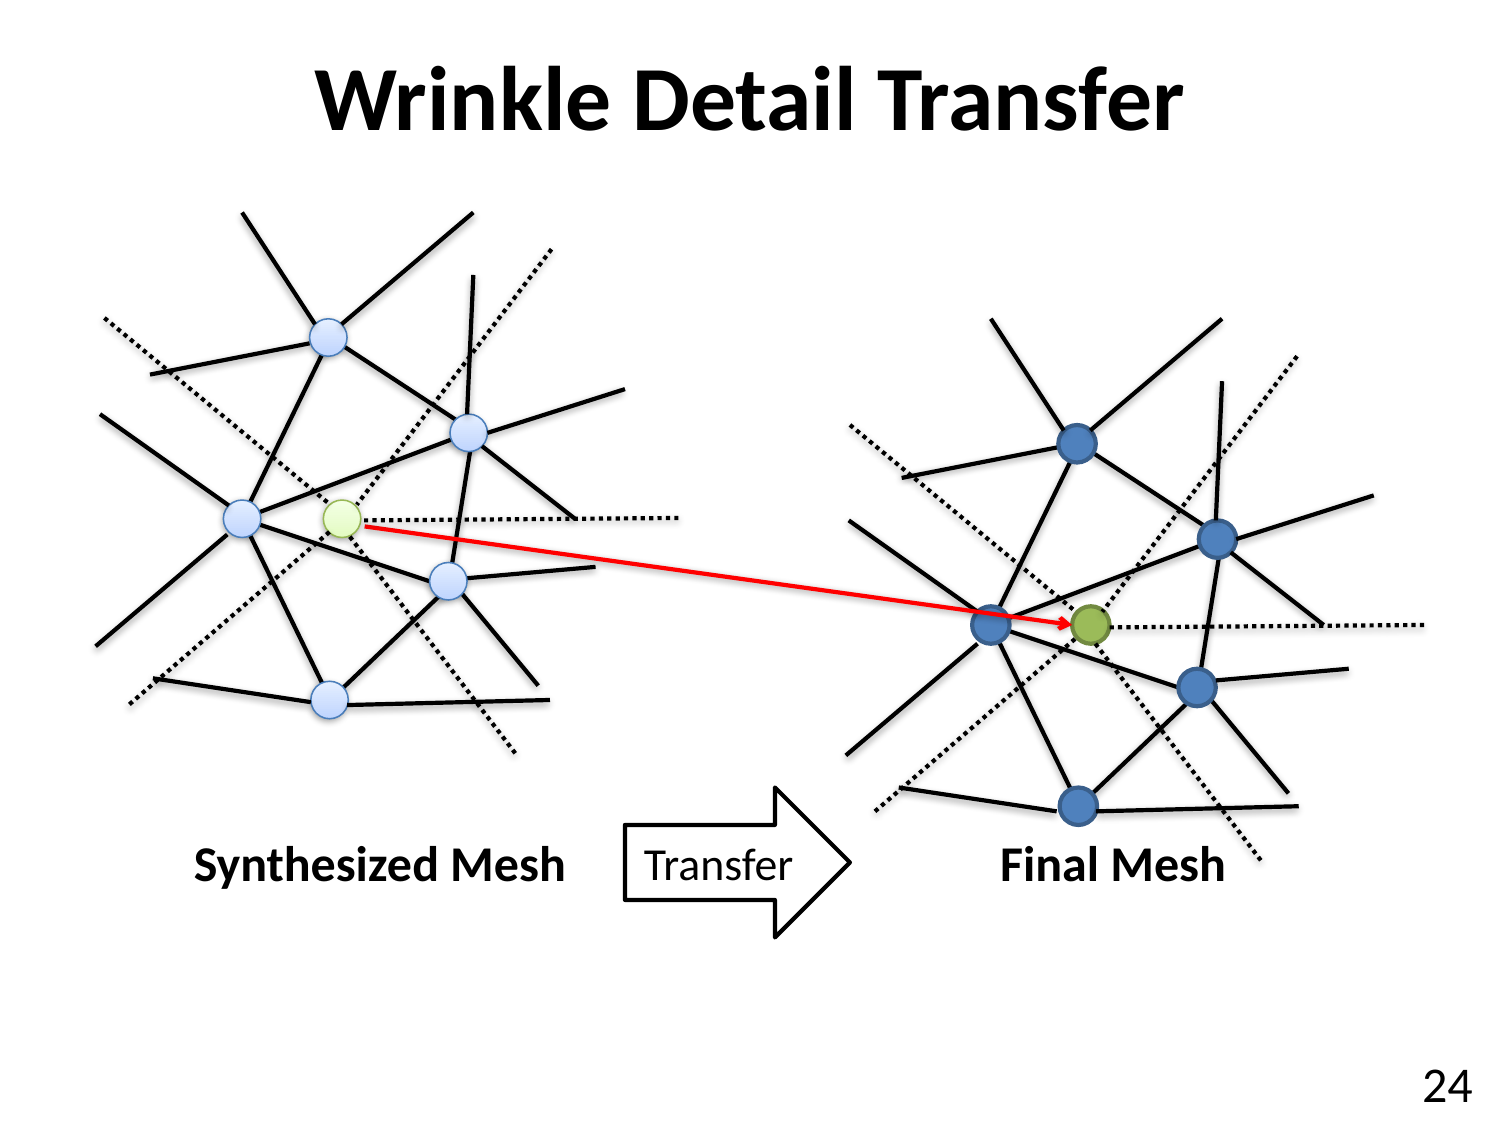

# Wrinkle Detail Transfer

Transfer

Synthesized Mesh
Final Mesh
24